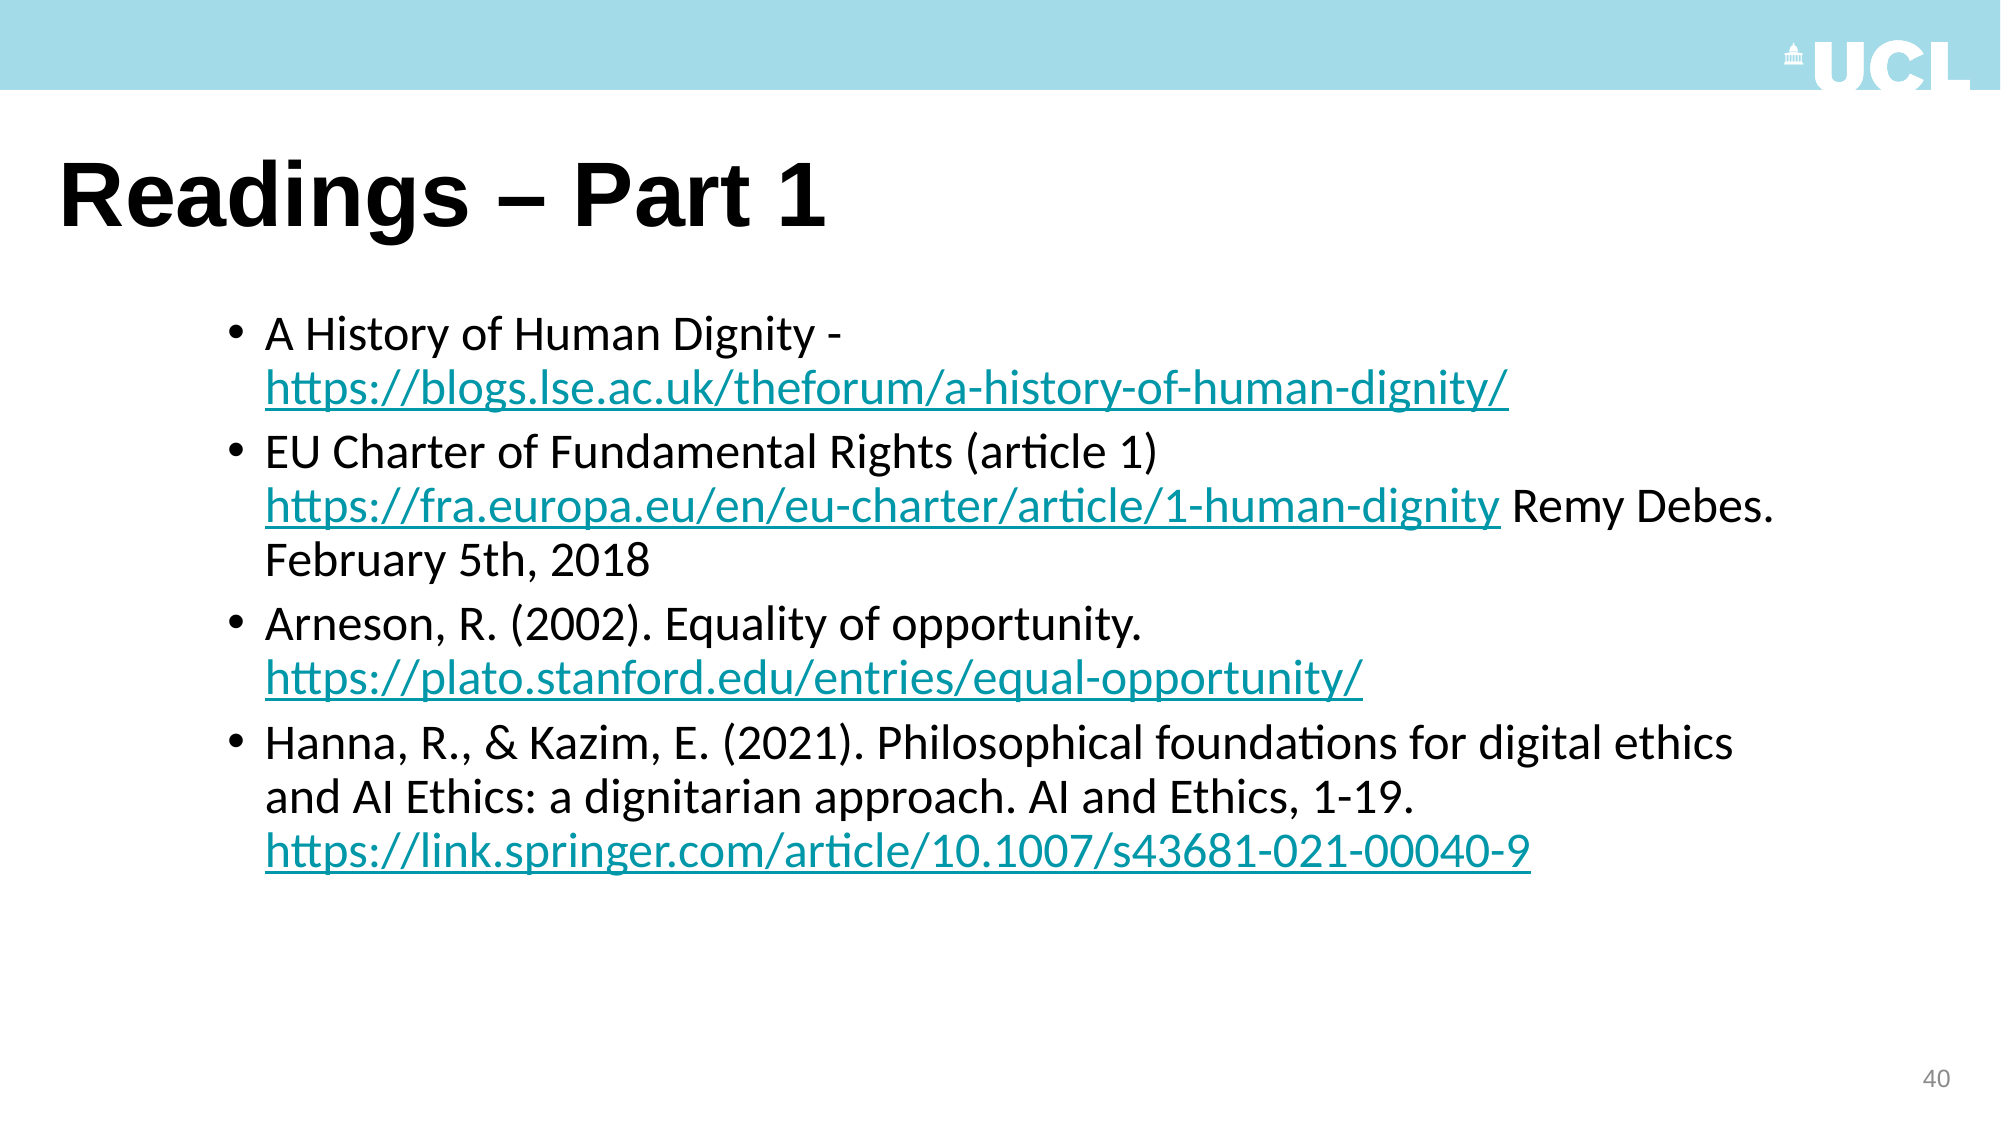

# Readings – Part 1
A History of Human Dignity - https://blogs.lse.ac.uk/theforum/a-history-of-human-dignity/
EU Charter of Fundamental Rights (article 1) https://fra.europa.eu/en/eu-charter/article/1-human-dignity Remy Debes. February 5th, 2018
Arneson, R. (2002). Equality of opportunity. https://plato.stanford.edu/entries/equal-opportunity/
Hanna, R., & Kazim, E. (2021). Philosophical foundations for digital ethics and AI Ethics: a dignitarian approach. AI and Ethics, 1-19. https://link.springer.com/article/10.1007/s43681-021-00040-9

40